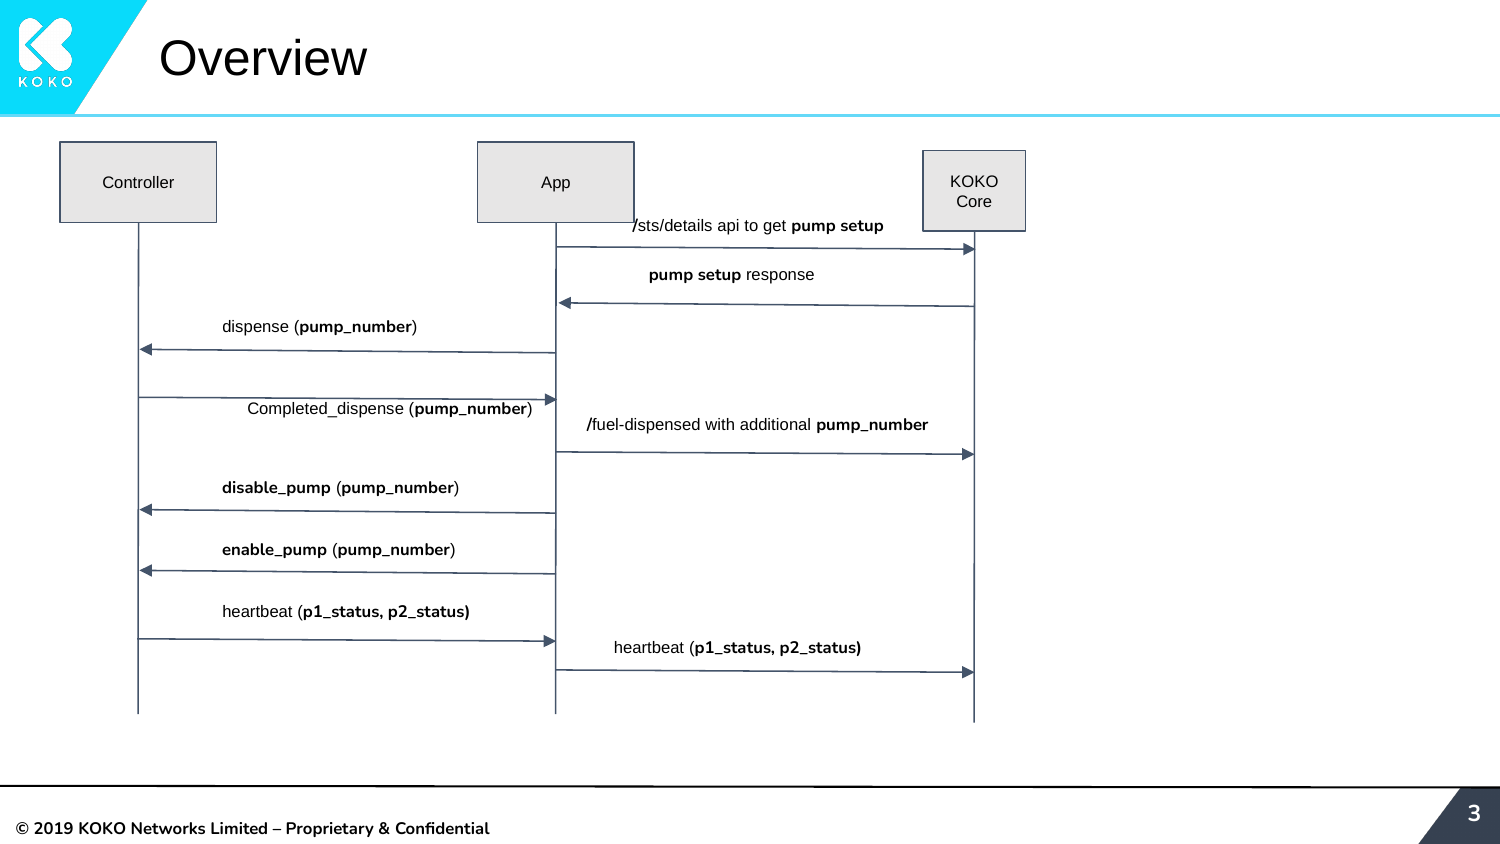

# Overview
Controller
App
KOKO Core
/sts/details api to get pump setup
pump setup response
dispense (pump_number)
Completed_dispense (pump_number)
/fuel-dispensed with additional pump_number
disable_pump (pump_number)
enable_pump (pump_number)
heartbeat (p1_status, p2_status)
heartbeat (p1_status, p2_status)
3
3